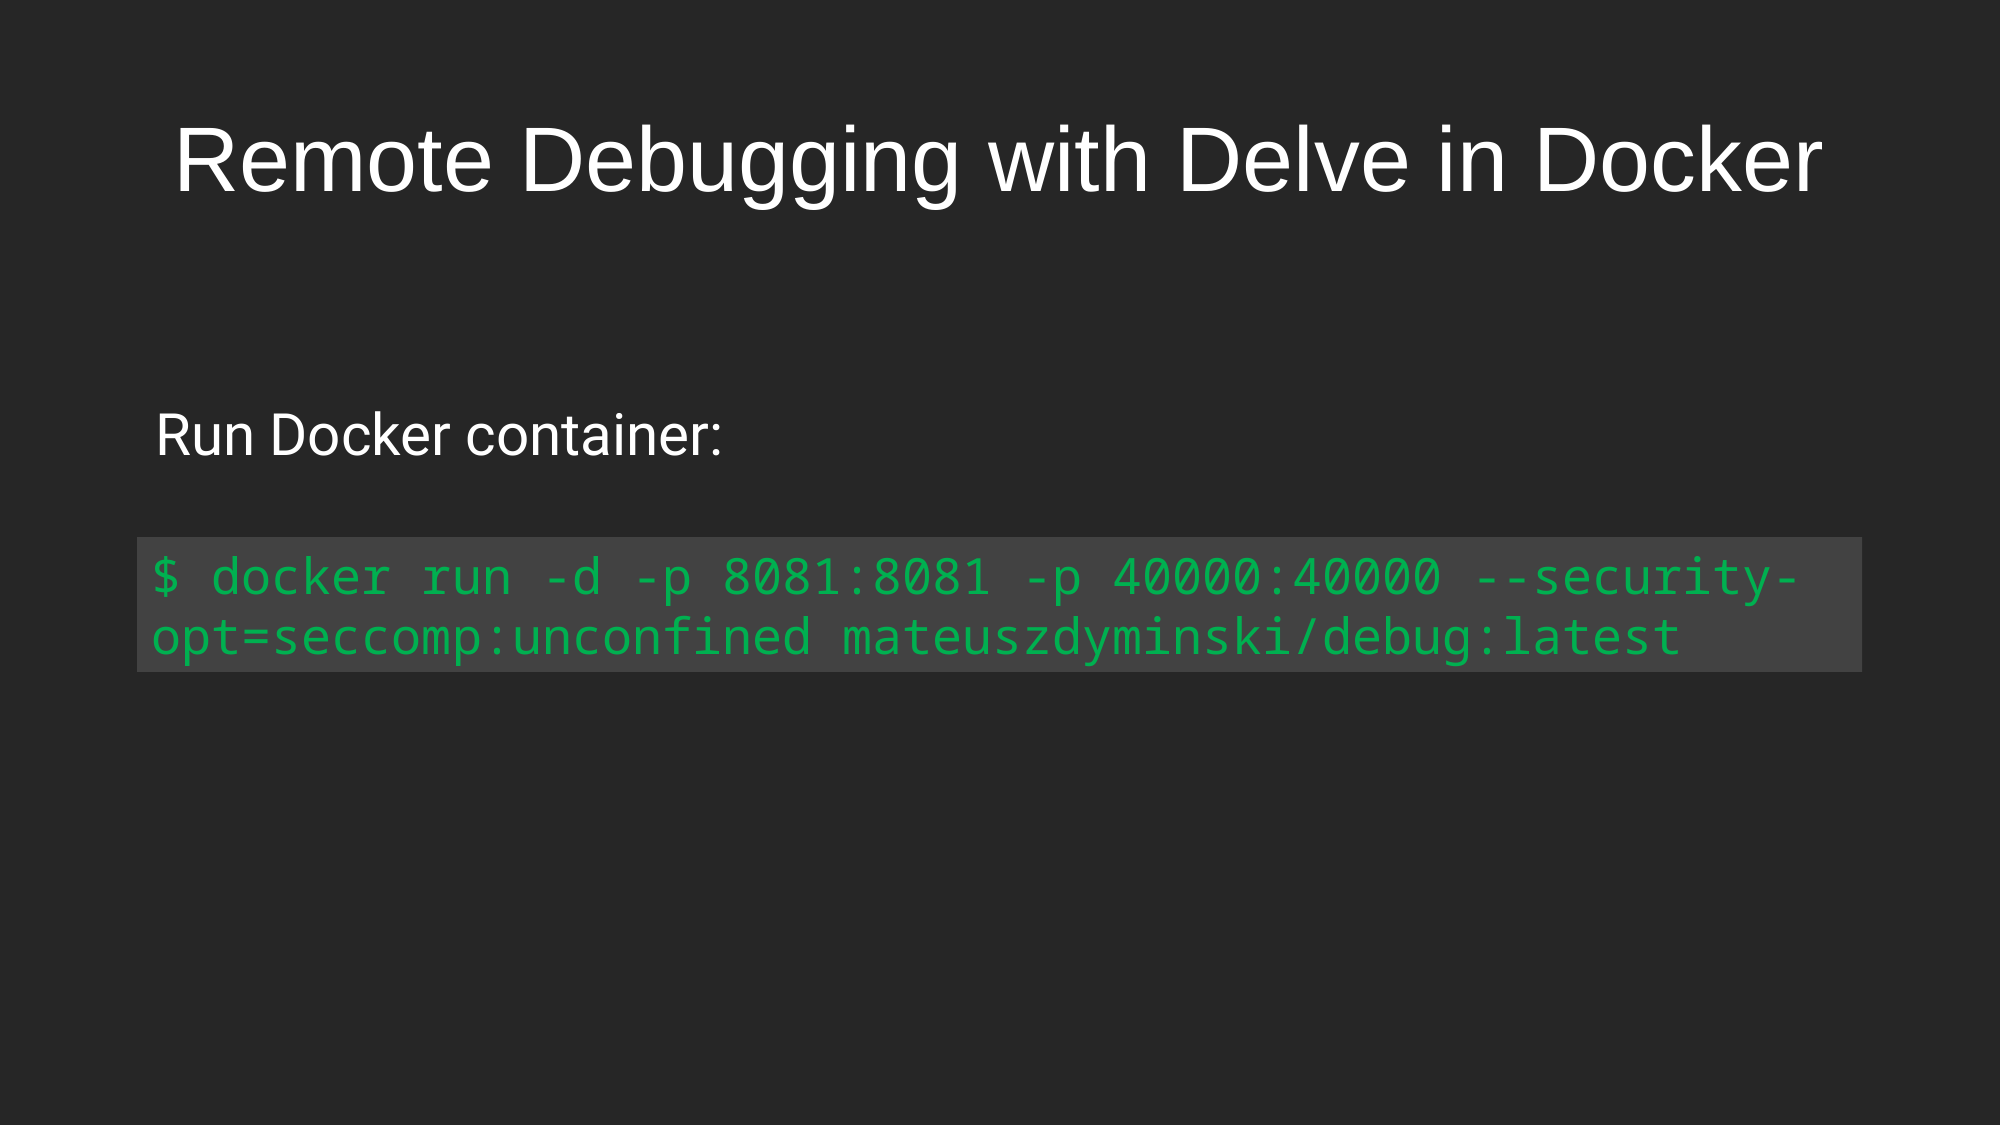

# Remote Debugging with Delve in Docker
Run Docker container:
$ docker run -d -p 8081:8081 -p 40000:40000 --security-opt=seccomp:unconfined mateuszdyminski/debug:latest